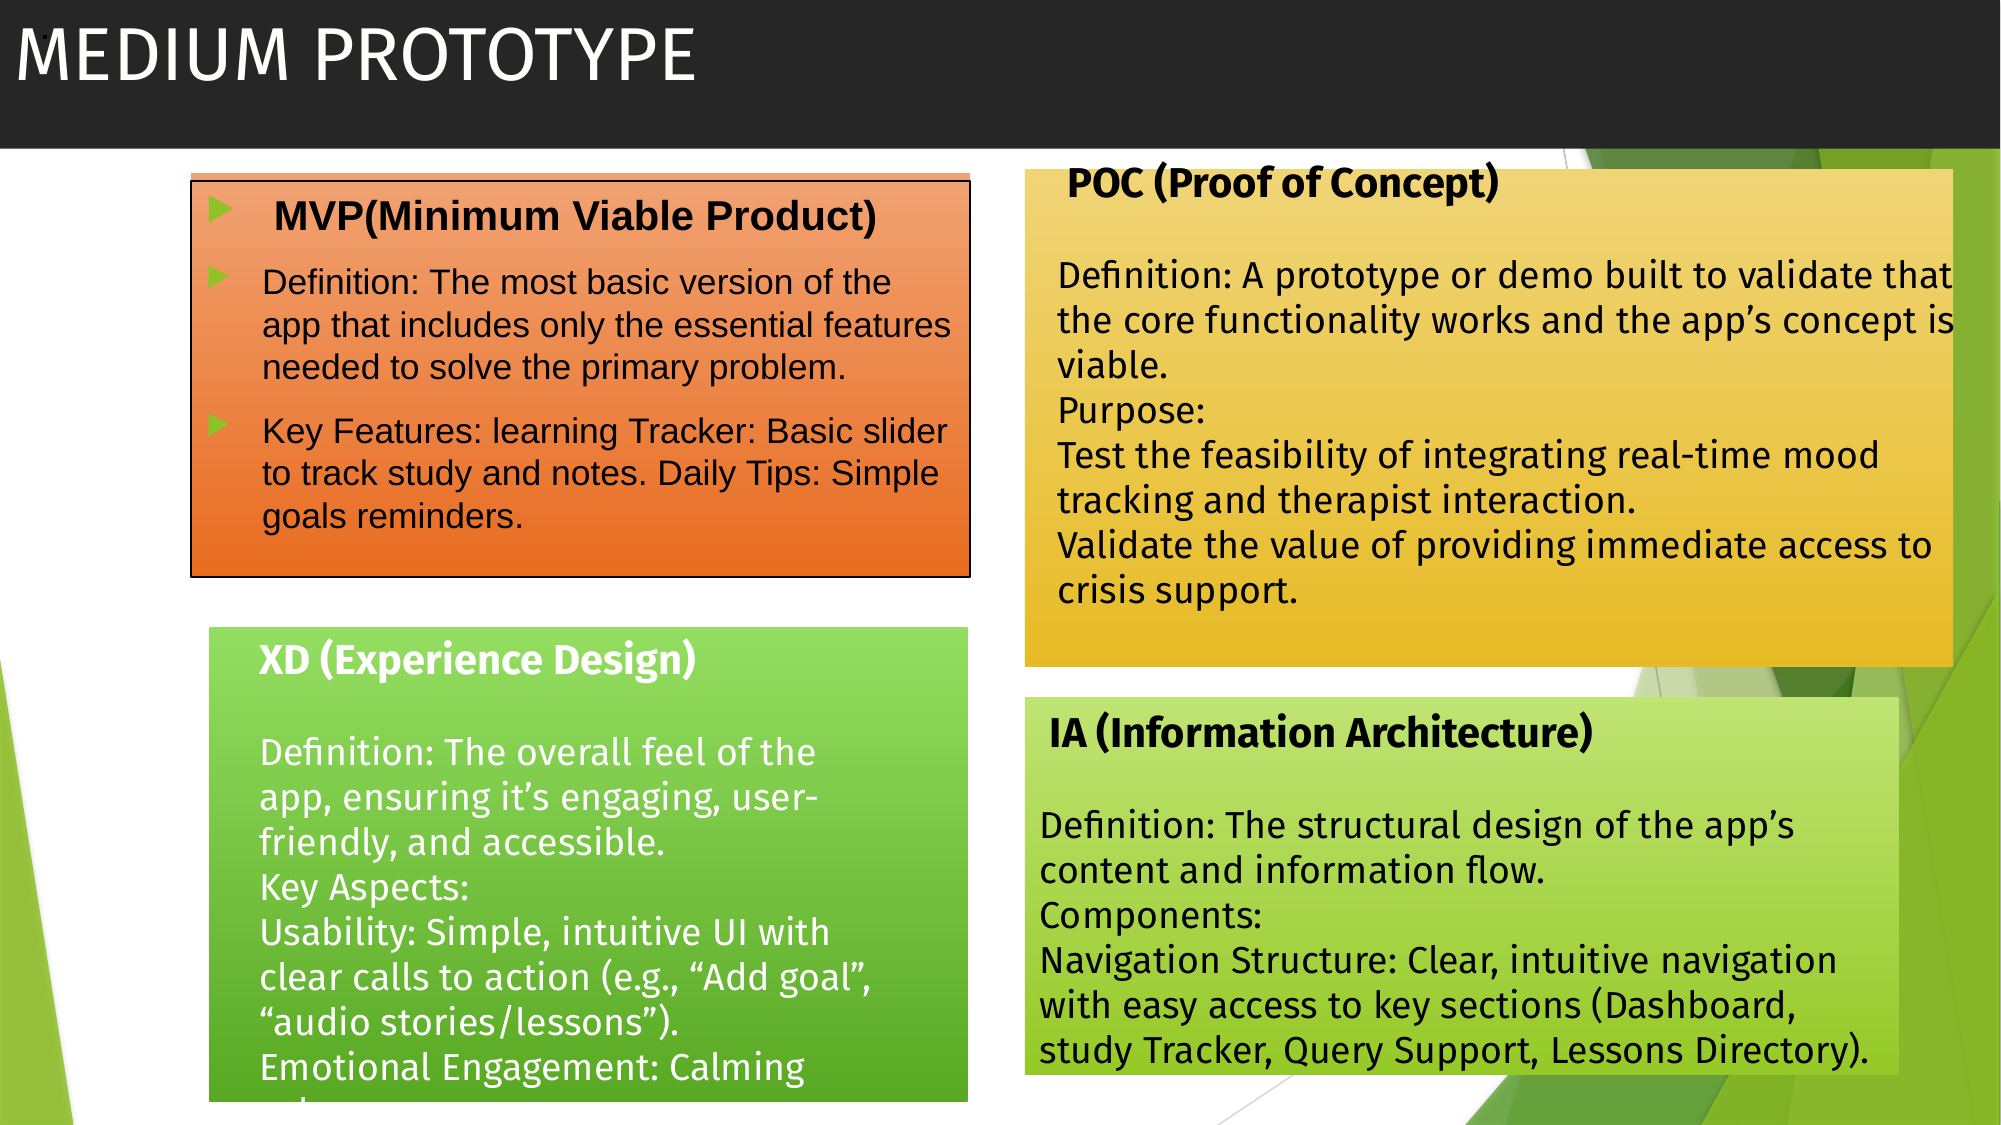

.
# MEDIUM PROTOTYPE
 POC (Proof of Concept)

Definition: A prototype or demo built to validate that the core functionality works and the app’s concept is viable.
Purpose:
Test the feasibility of integrating real-time mood tracking and therapist interaction.
Validate the value of providing immediate access to crisis support.

 MVP(Minimum Viable Product)
Definition: The most basic version of the app that includes only the essential features needed to solve the primary problem.
Key Features: learning Tracker: Basic slider to track study and notes. Daily Tips: Simple goals reminders.

XD (Experience Design)

Definition: The overall feel of the app, ensuring it’s engaging, user-friendly, and accessible.
Key Aspects:
Usability: Simple, intuitive UI with clear calls to action (e.g., “Add goal”, “audio stories/lessons”).
Emotional Engagement: Calming colors

 IA (Information Architecture)

Definition: The structural design of the app’s content and information flow.
Components:
Navigation Structure: Clear, intuitive navigation with easy access to key sections (Dashboard, study Tracker, Query Support, Lessons Directory).